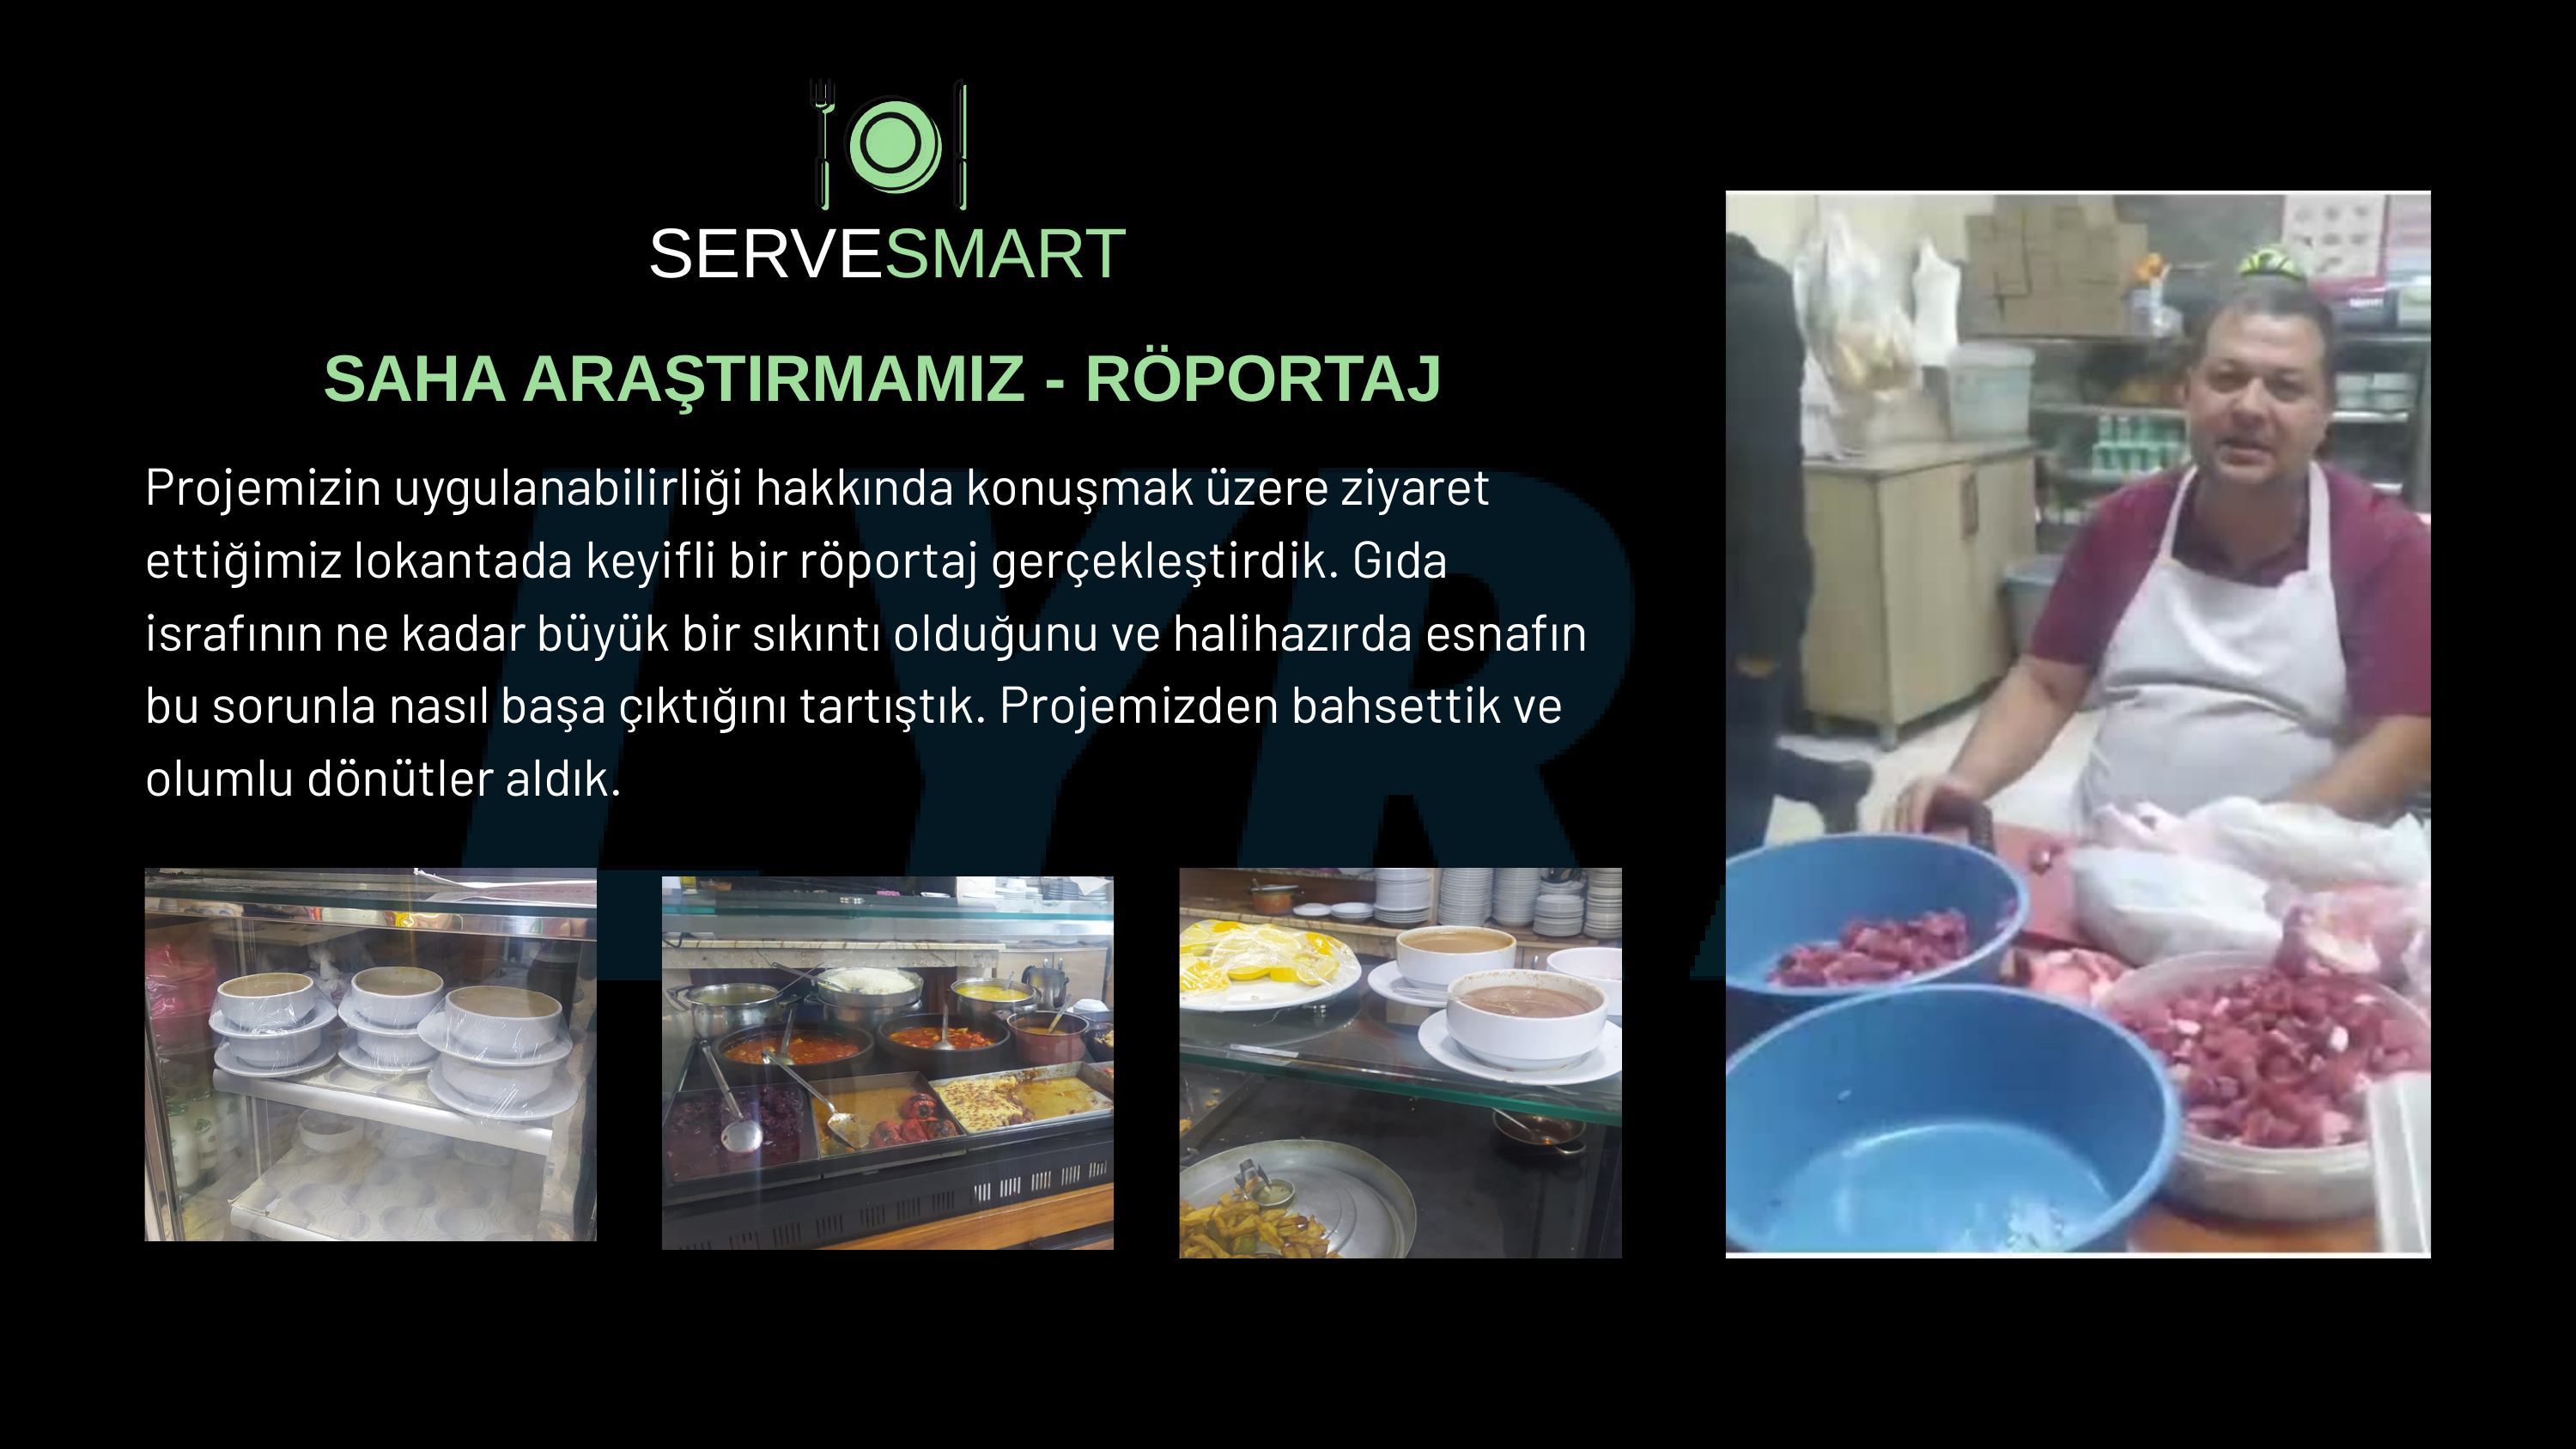

SERVESMART

SAHA ARAŞTIRMAMIZ - RÖPORTAJ
Projemizin uygulanabilirliği hakkında konuşmak üzere ziyaret ettiğimiz lokantada keyifli bir röportaj gerçekleştirdik. Gıda israfının ne kadar büyük bir sıkıntı olduğunu ve halihazırda esnafın bu sorunla nasıl başa çıktığını tartıştık. Projemizden bahsettik ve olumlu dönütler aldık.